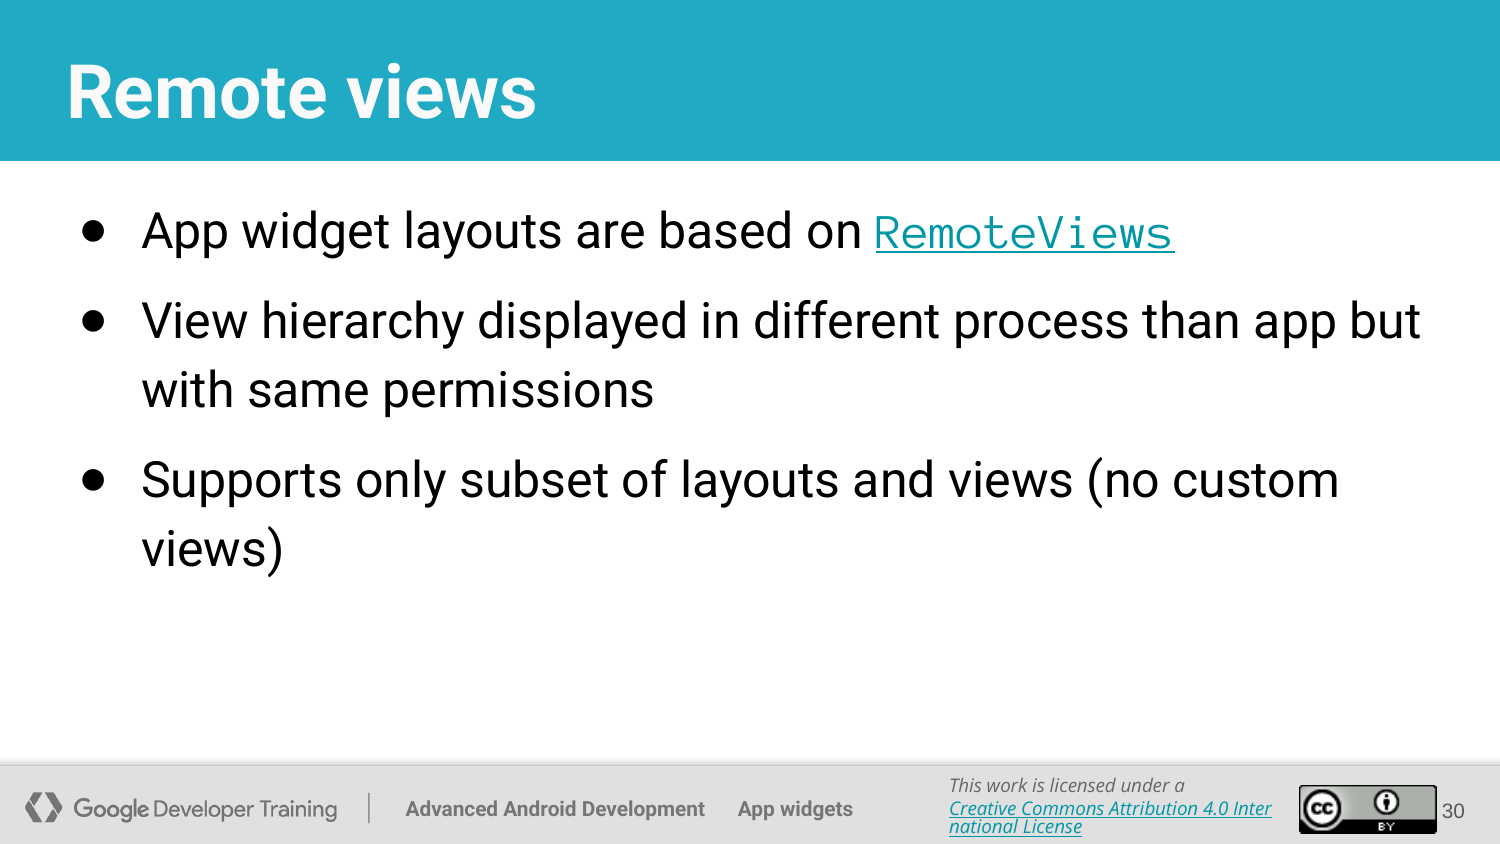

# Remote views
App widget layouts are based on RemoteViews
View hierarchy displayed in different process than app but with same permissions
Supports only subset of layouts and views (no custom views)
30